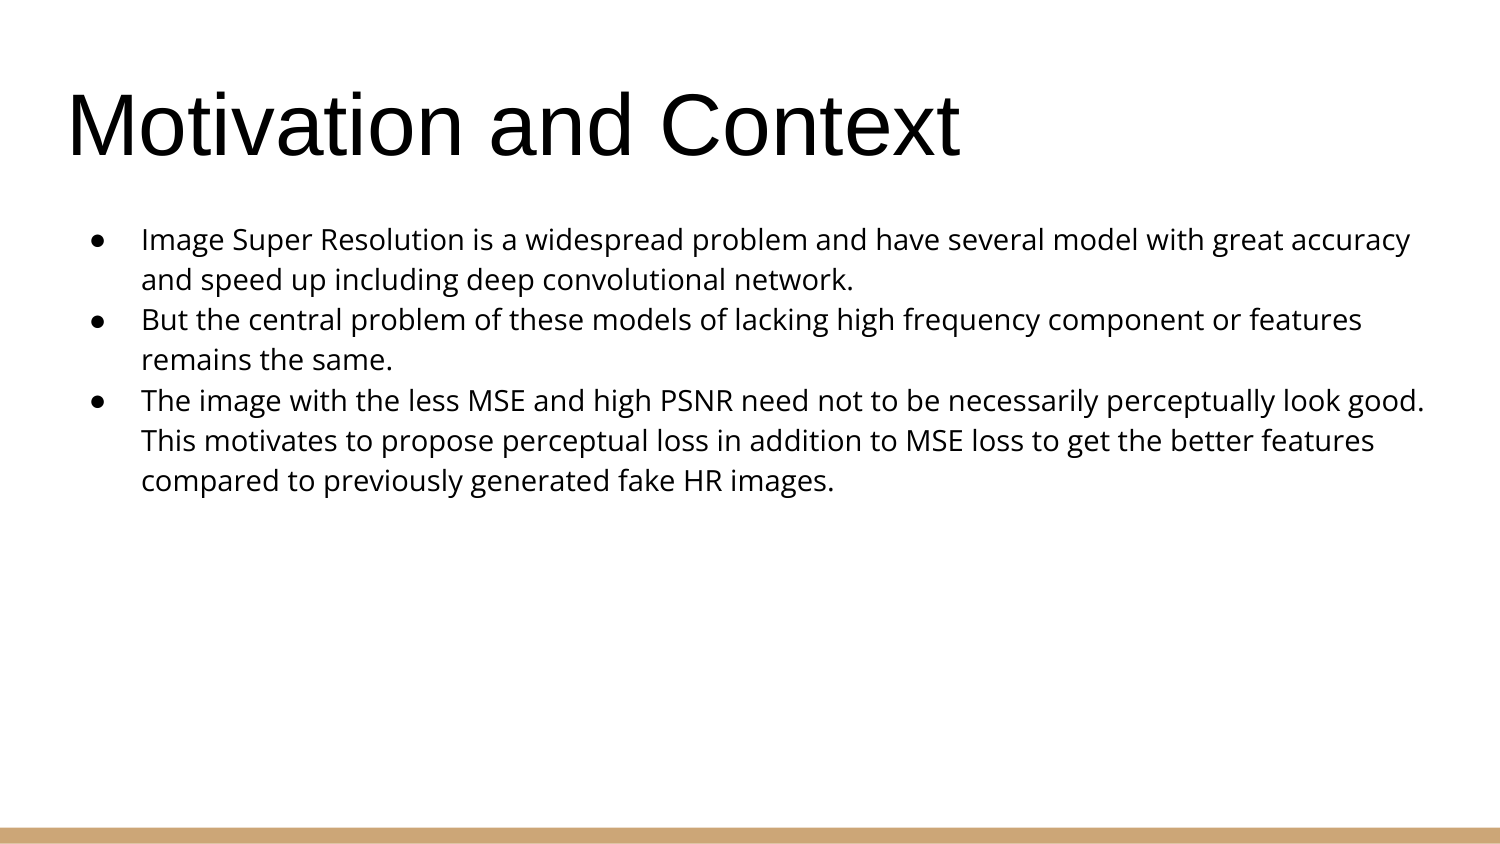

# Motivation and Context
Image Super Resolution is a widespread problem and have several model with great accuracy and speed up including deep convolutional network.
But the central problem of these models of lacking high frequency component or features remains the same.
The image with the less MSE and high PSNR need not to be necessarily perceptually look good. This motivates to propose perceptual loss in addition to MSE loss to get the better features compared to previously generated fake HR images.